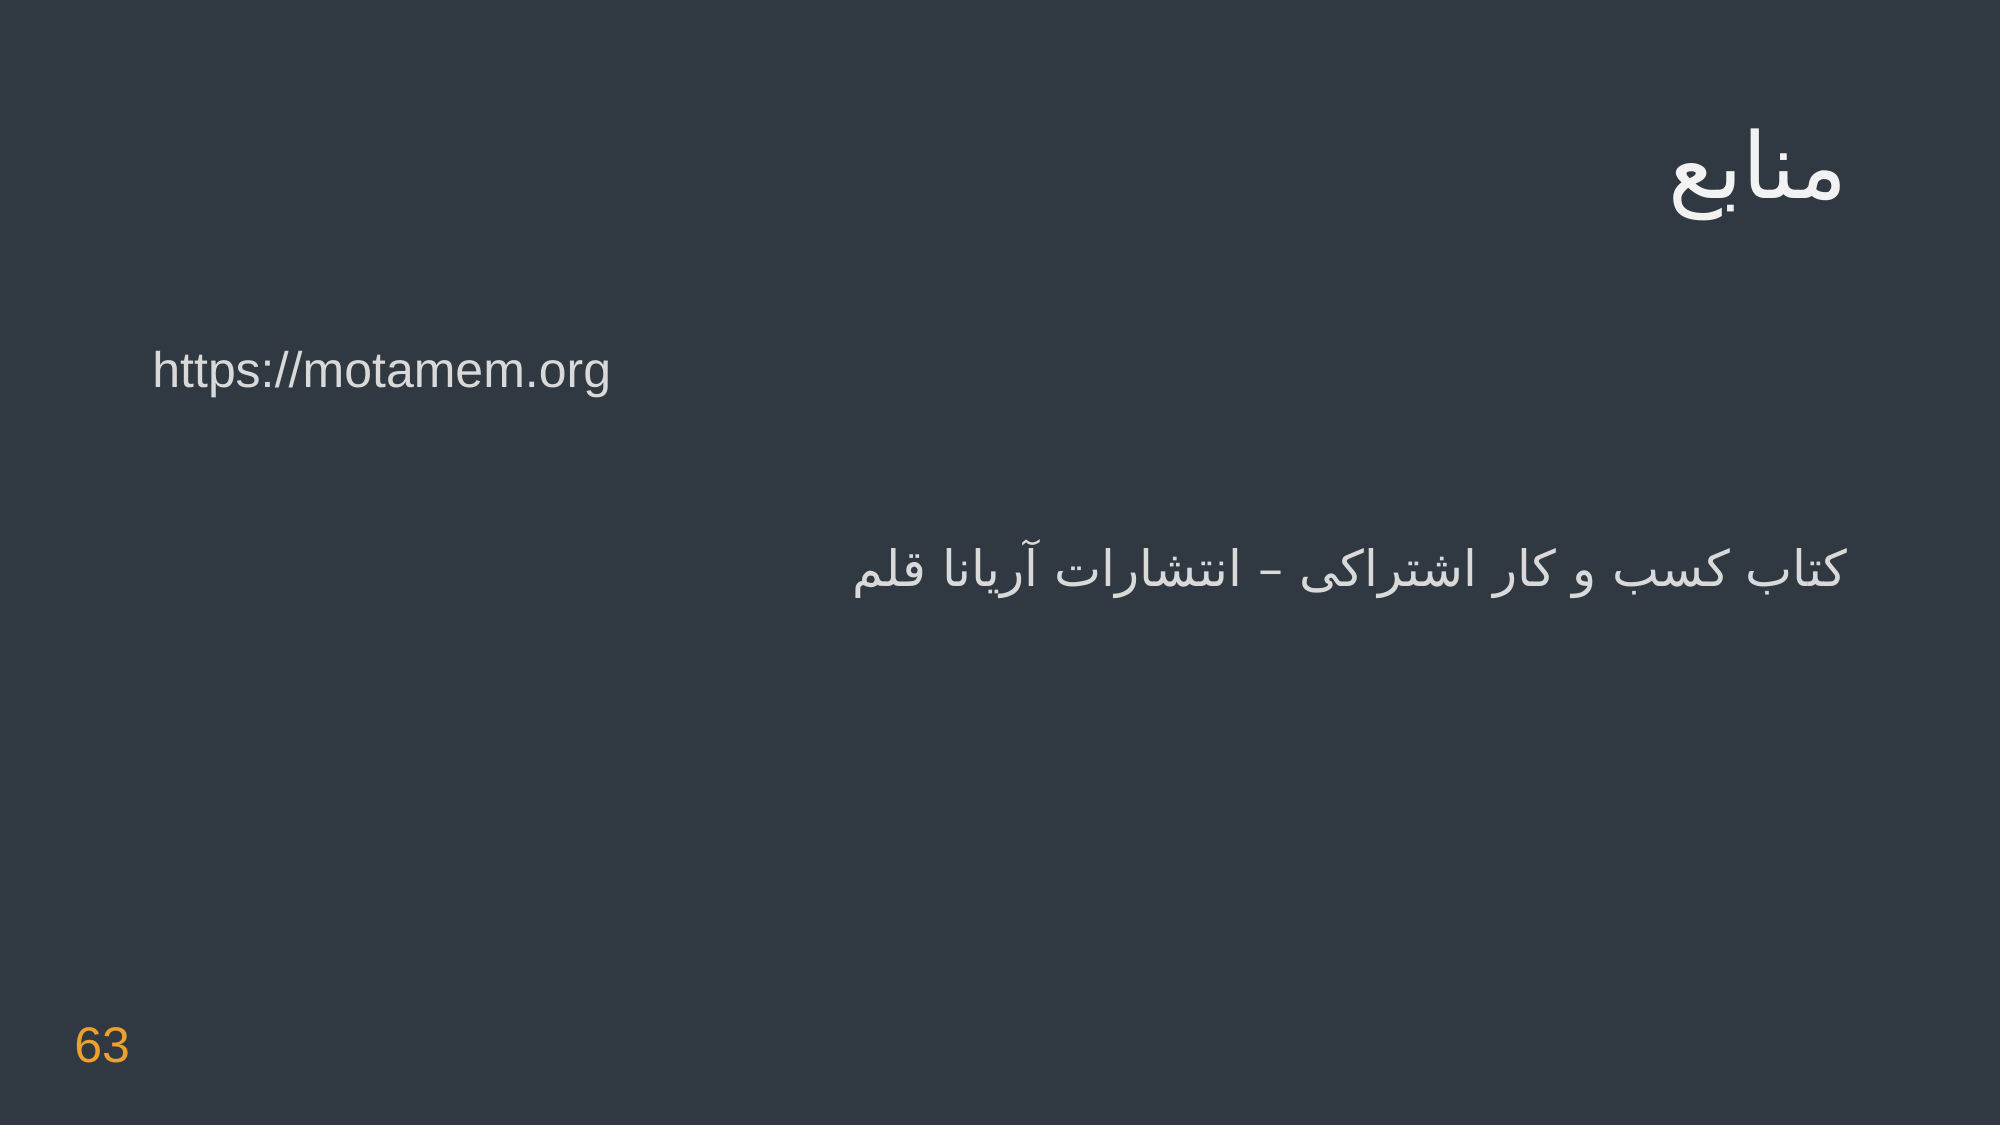

# منابع
https://motamem.org

کتاب کسب و کار اشتراکی – انتشارات آریانا قلم